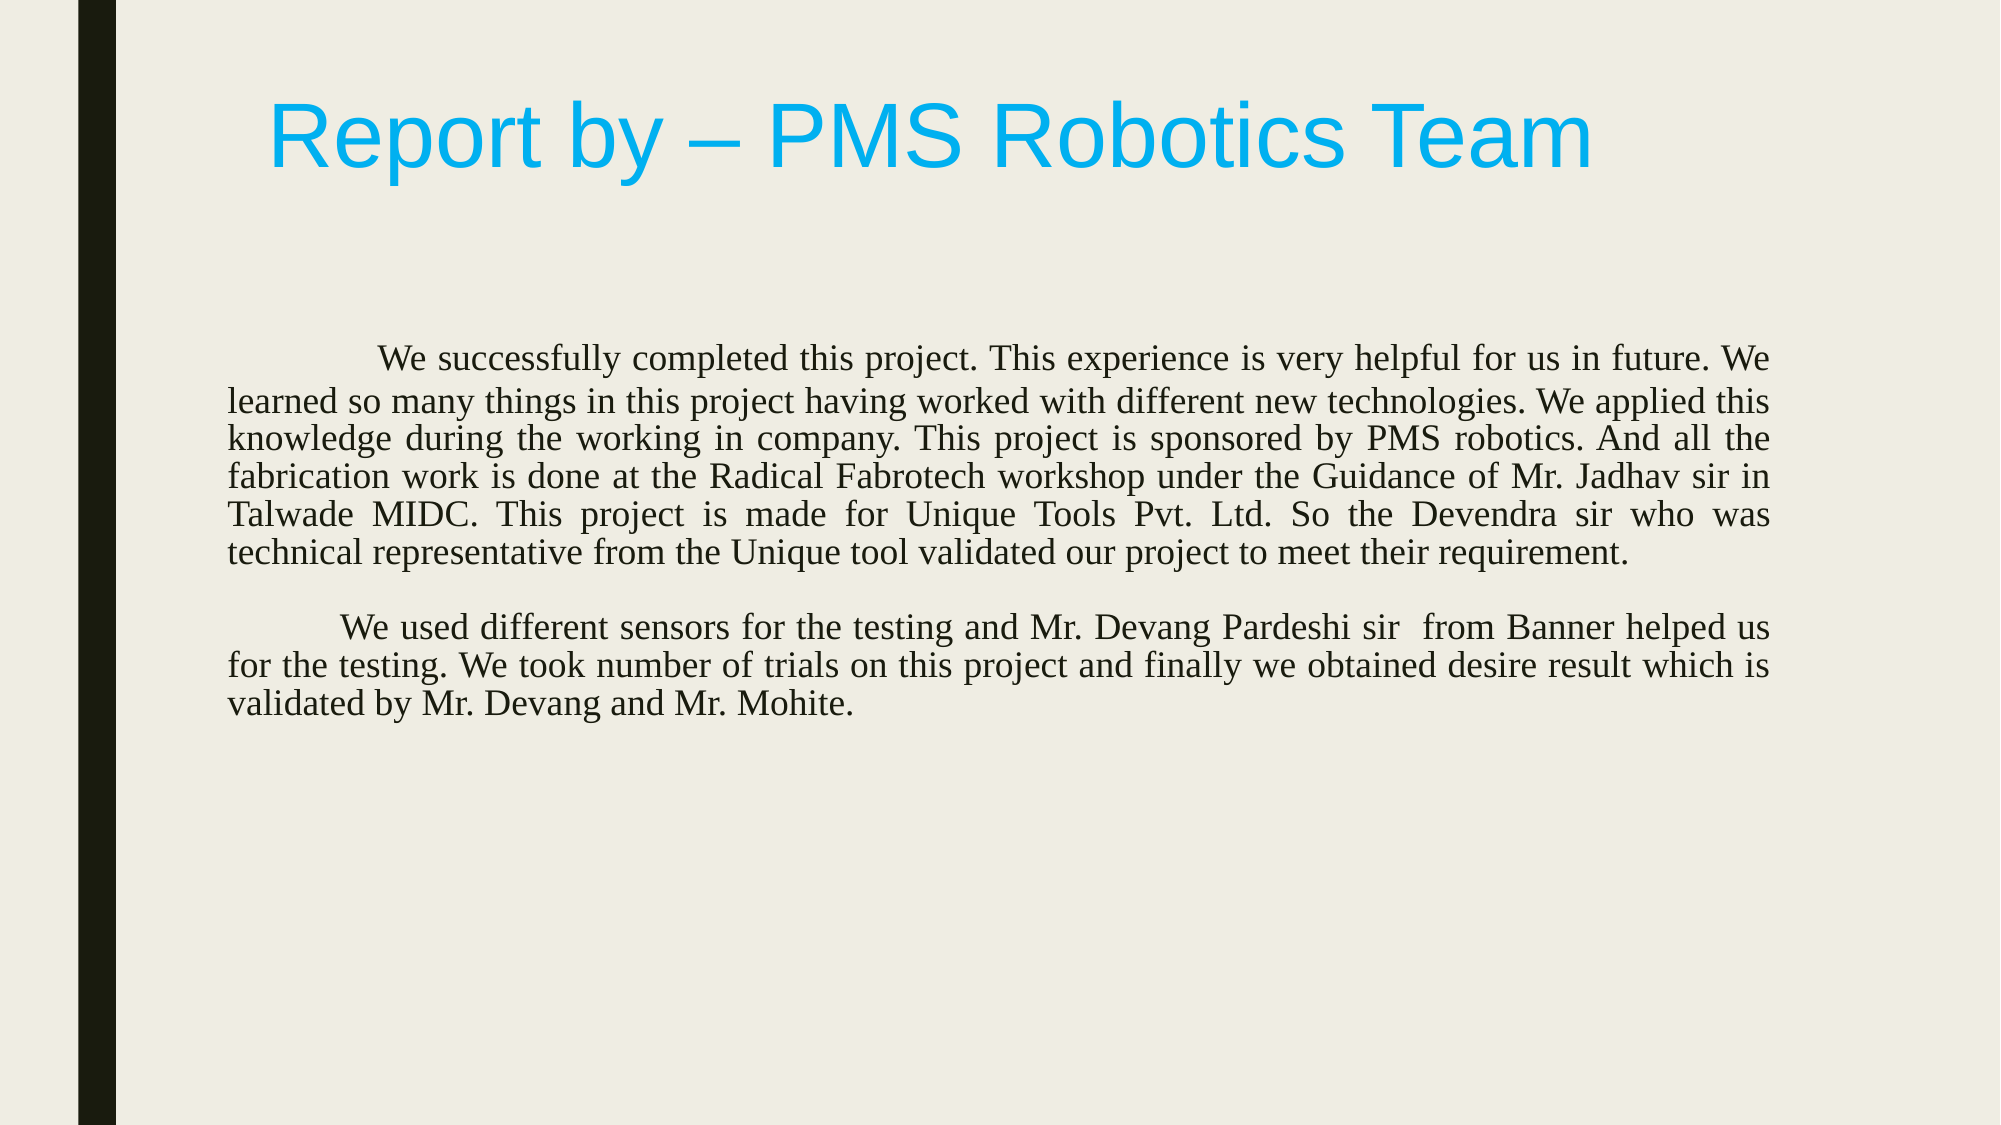

# Report by – PMS Robotics Team

	We successfully completed this project. This experience is very helpful for us in future. We learned so many things in this project having worked with different new technologies. We applied this knowledge during the working in company. This project is sponsored by PMS robotics. And all the fabrication work is done at the Radical Fabrotech workshop under the Guidance of Mr. Jadhav sir in Talwade MIDC. This project is made for Unique Tools Pvt. Ltd. So the Devendra sir who was technical representative from the Unique tool validated our project to meet their requirement.

          We used different sensors for the testing and Mr. Devang Pardeshi sir  from Banner helped us for the testing. We took number of trials on this project and finally we obtained desire result which is validated by Mr. Devang and Mr. Mohite.